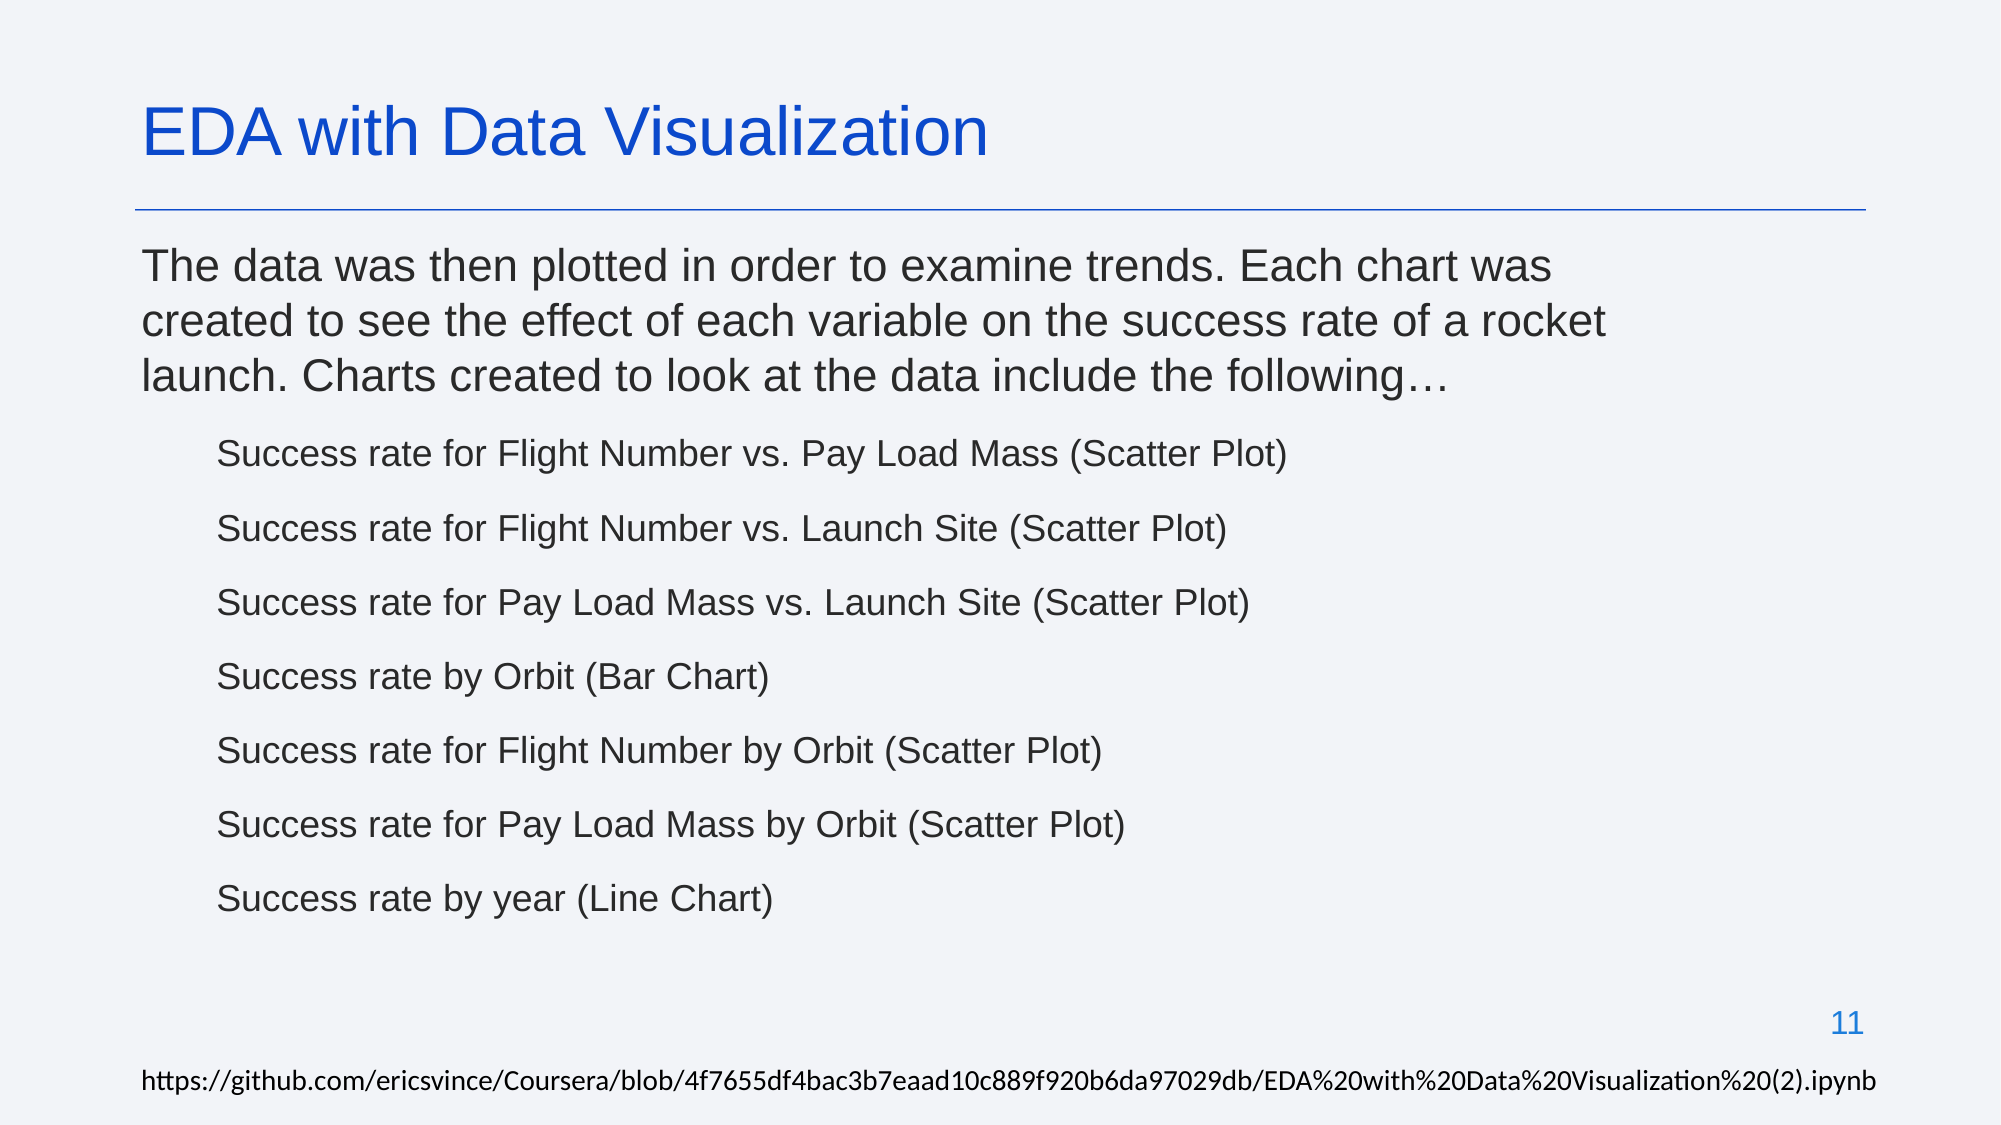

EDA with Data Visualization
The data was then plotted in order to examine trends. Each chart was created to see the effect of each variable on the success rate of a rocket launch. Charts created to look at the data include the following…
Success rate for Flight Number vs. Pay Load Mass (Scatter Plot)
Success rate for Flight Number vs. Launch Site (Scatter Plot)
Success rate for Pay Load Mass vs. Launch Site (Scatter Plot)
Success rate by Orbit (Bar Chart)
Success rate for Flight Number by Orbit (Scatter Plot)
Success rate for Pay Load Mass by Orbit (Scatter Plot)
Success rate by year (Line Chart)
11
https://github.com/ericsvince/Coursera/blob/4f7655df4bac3b7eaad10c889f920b6da97029db/EDA%20with%20Data%20Visualization%20(2).ipynb